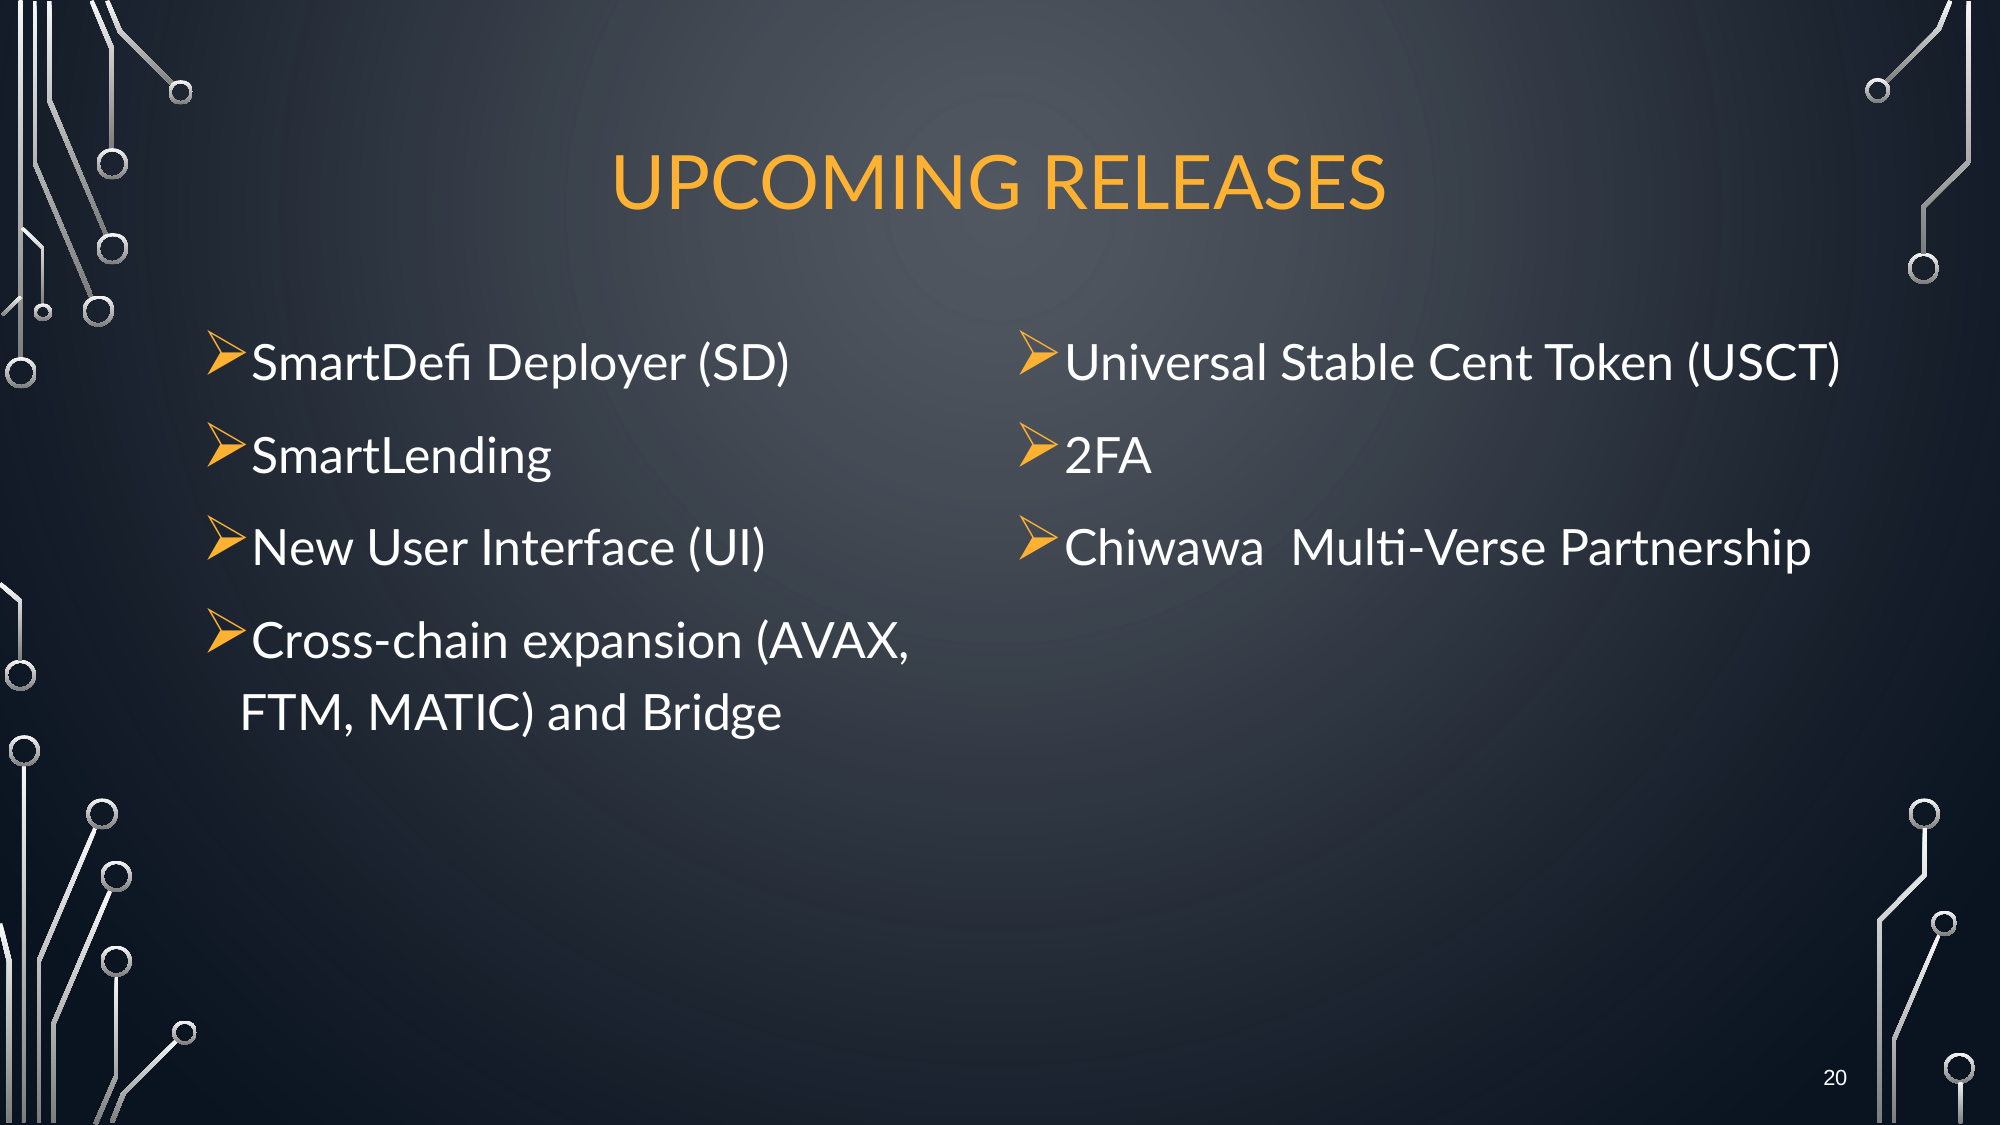

# Upcoming releases
SmartDefi Deployer (SD)
SmartLending
New User Interface (UI)
Cross-chain expansion (AVAX, FTM, MATIC) and Bridge

Universal Stable Cent Token (USCT)
2FA
Chiwawa  Multi-Verse Partnership

20